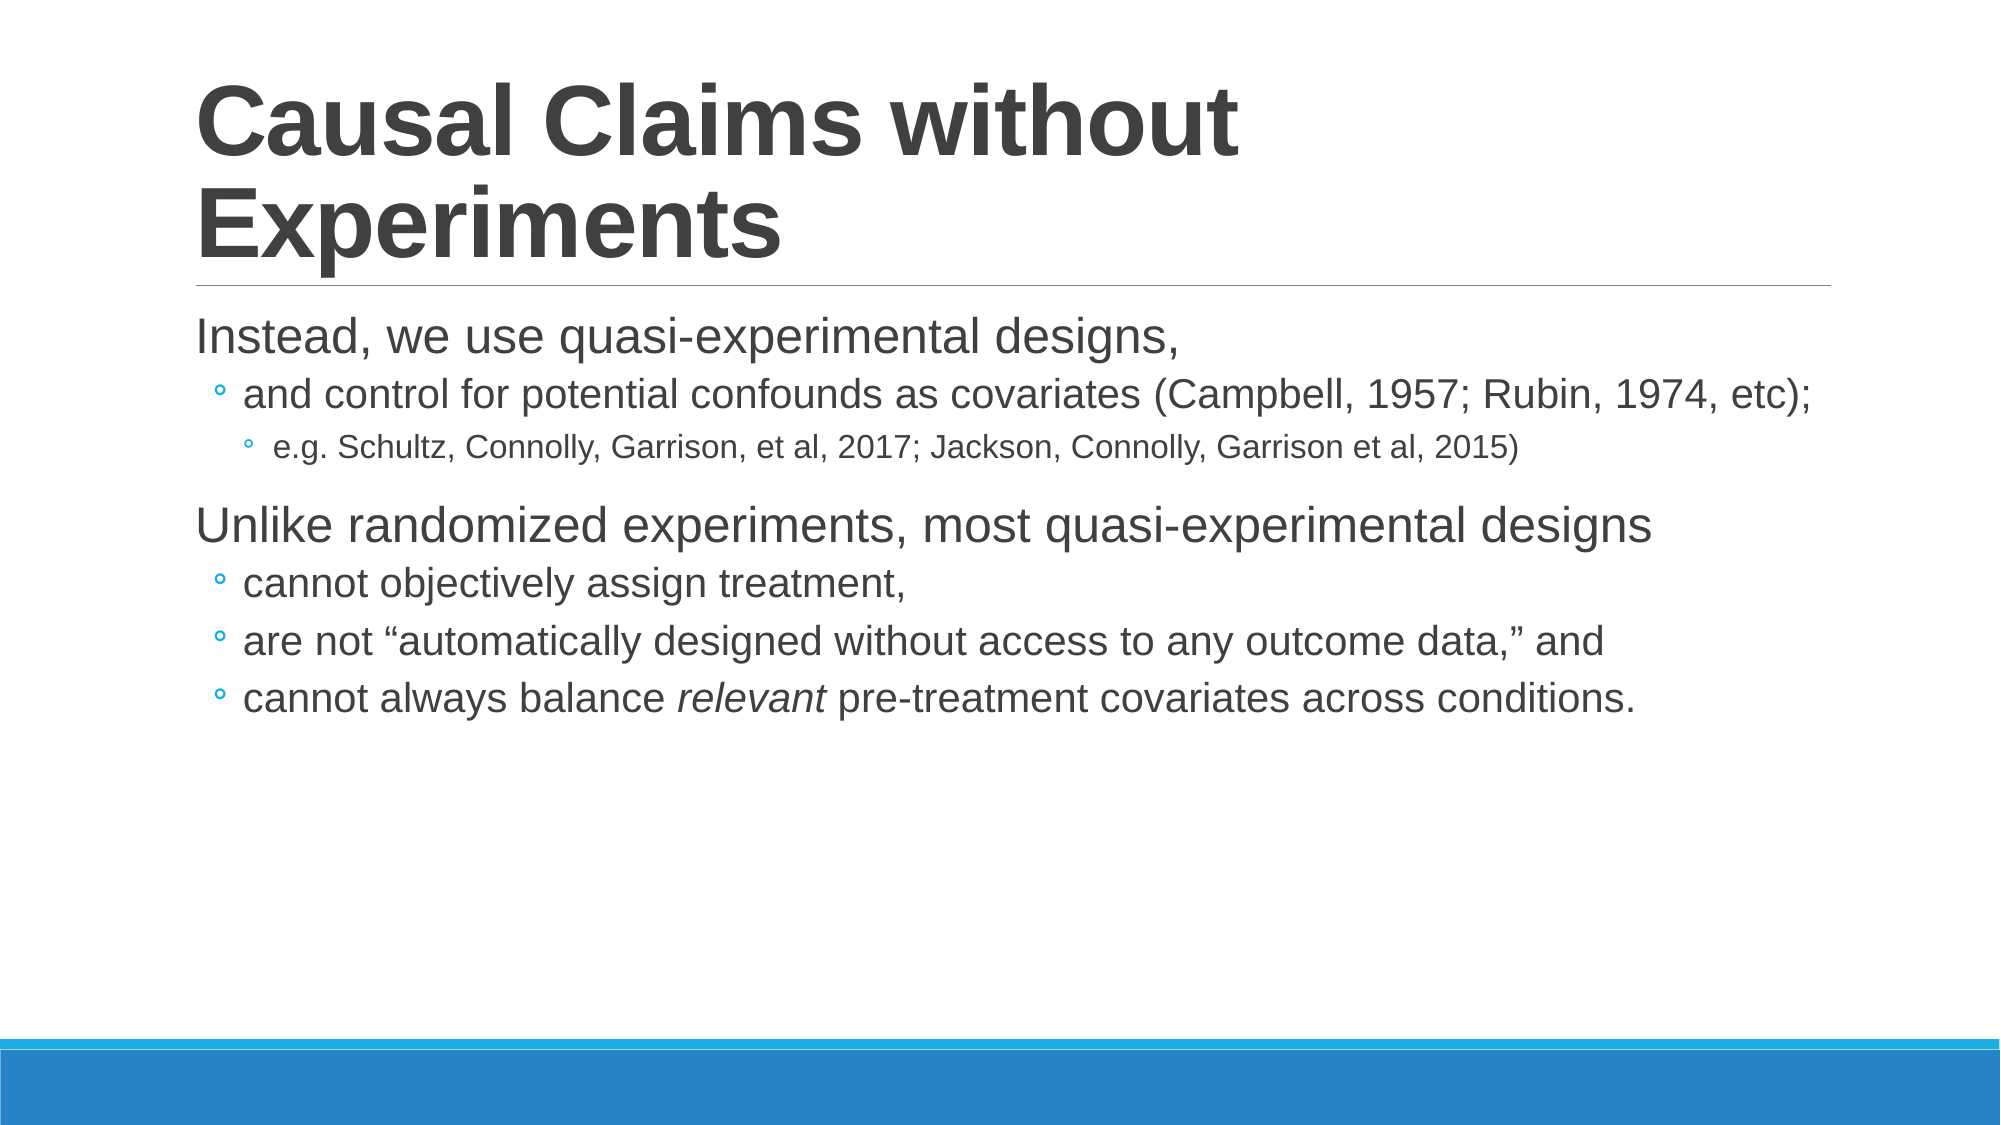

# Causal Claims without Experiments
Instead, we use quasi-experimental designs,
and control for potential confounds as covariates (Campbell, 1957; Rubin, 1974, etc);
e.g. Schultz, Connolly, Garrison, et al, 2017; Jackson, Connolly, Garrison et al, 2015)
Unlike randomized experiments, most quasi-experimental designs
cannot objectively assign treatment,
are not “automatically designed without access to any outcome data,” and
cannot always balance relevant pre-treatment covariates across conditions.